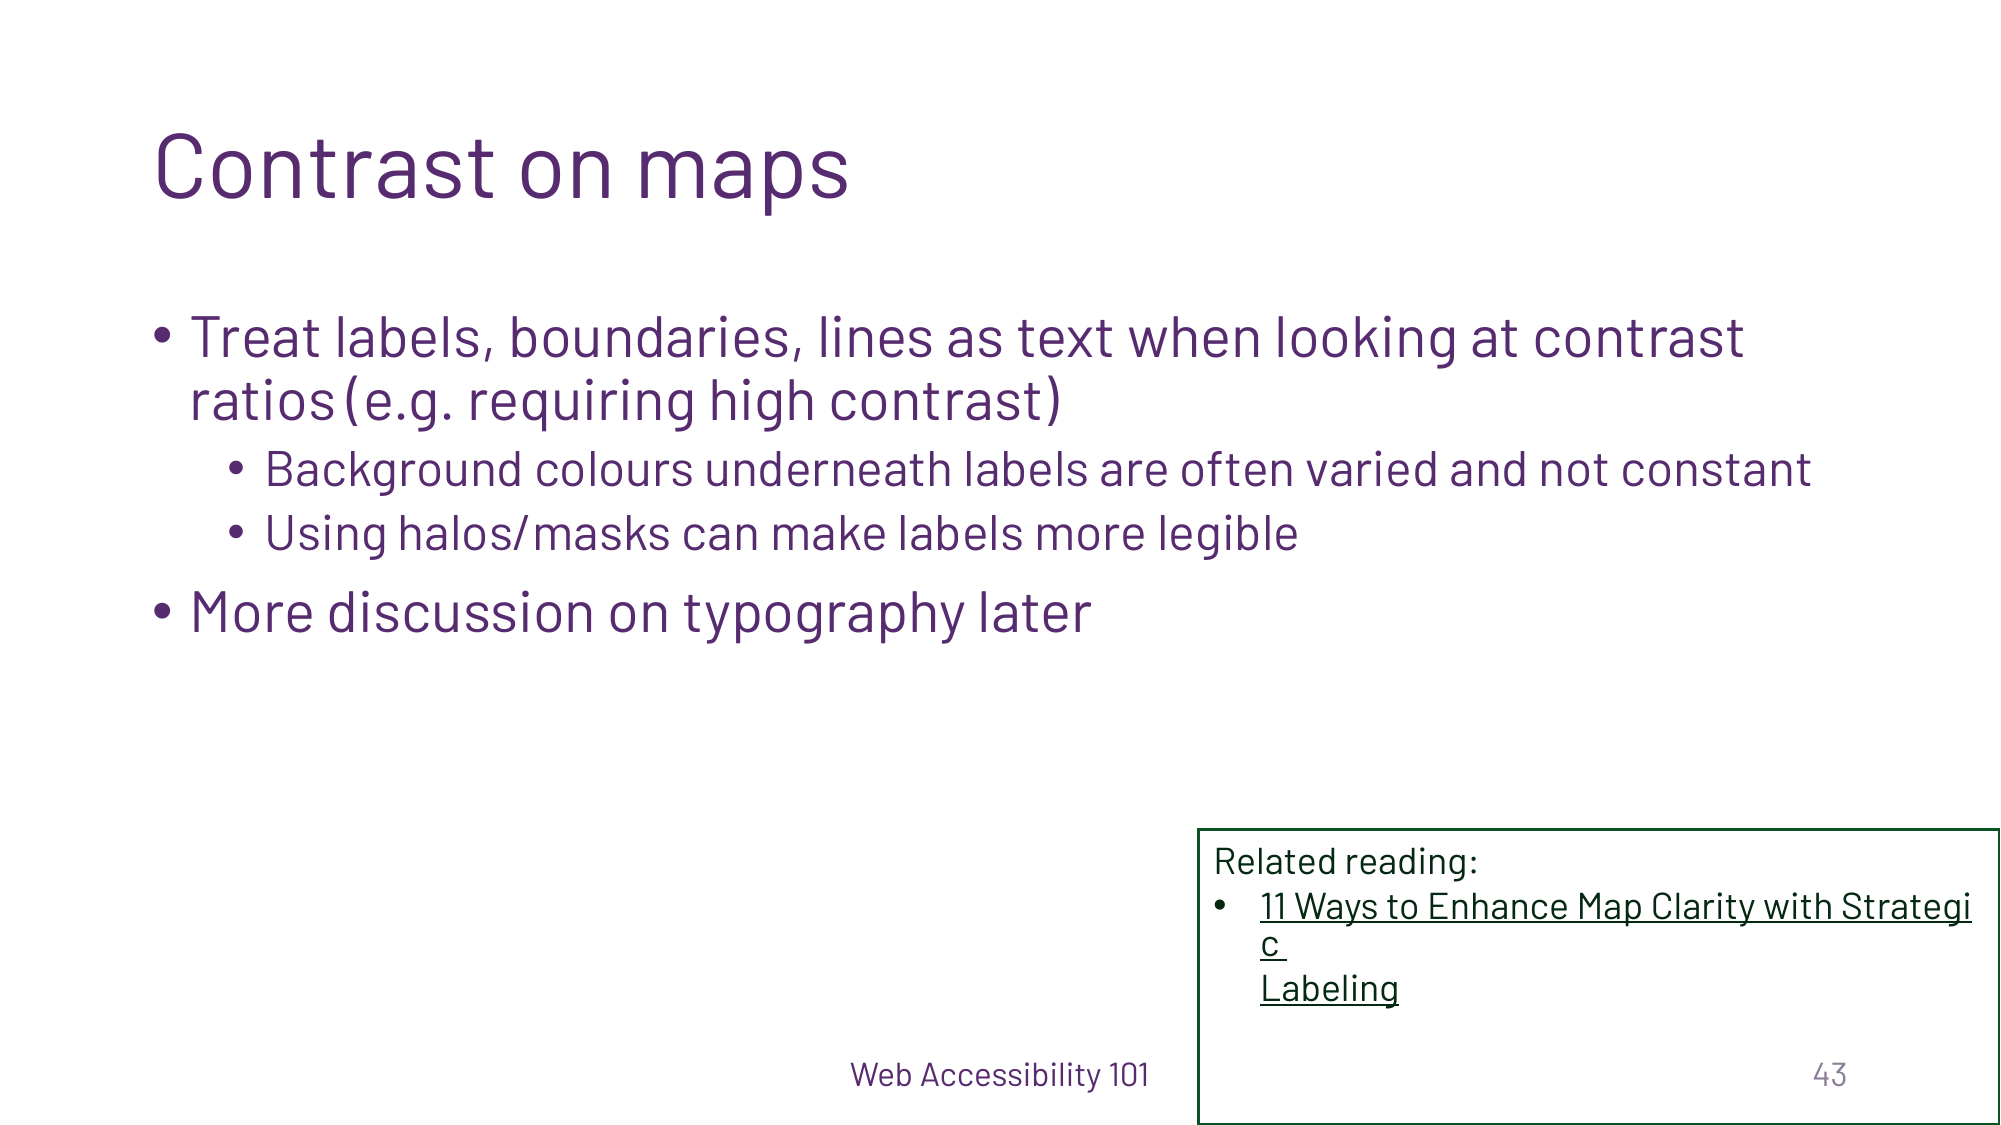

# Contrast on maps
Treat labels, boundaries, lines as text when looking at contrast ratios (e.g. requiring high contrast)
Background colours underneath labels are often varied and not constant
Using halos/masks can make labels more legible
More discussion on typography later
Related reading:
11 Ways to Enhance Map Clarity with Strategic Labeling
Web Accessibility 101
43